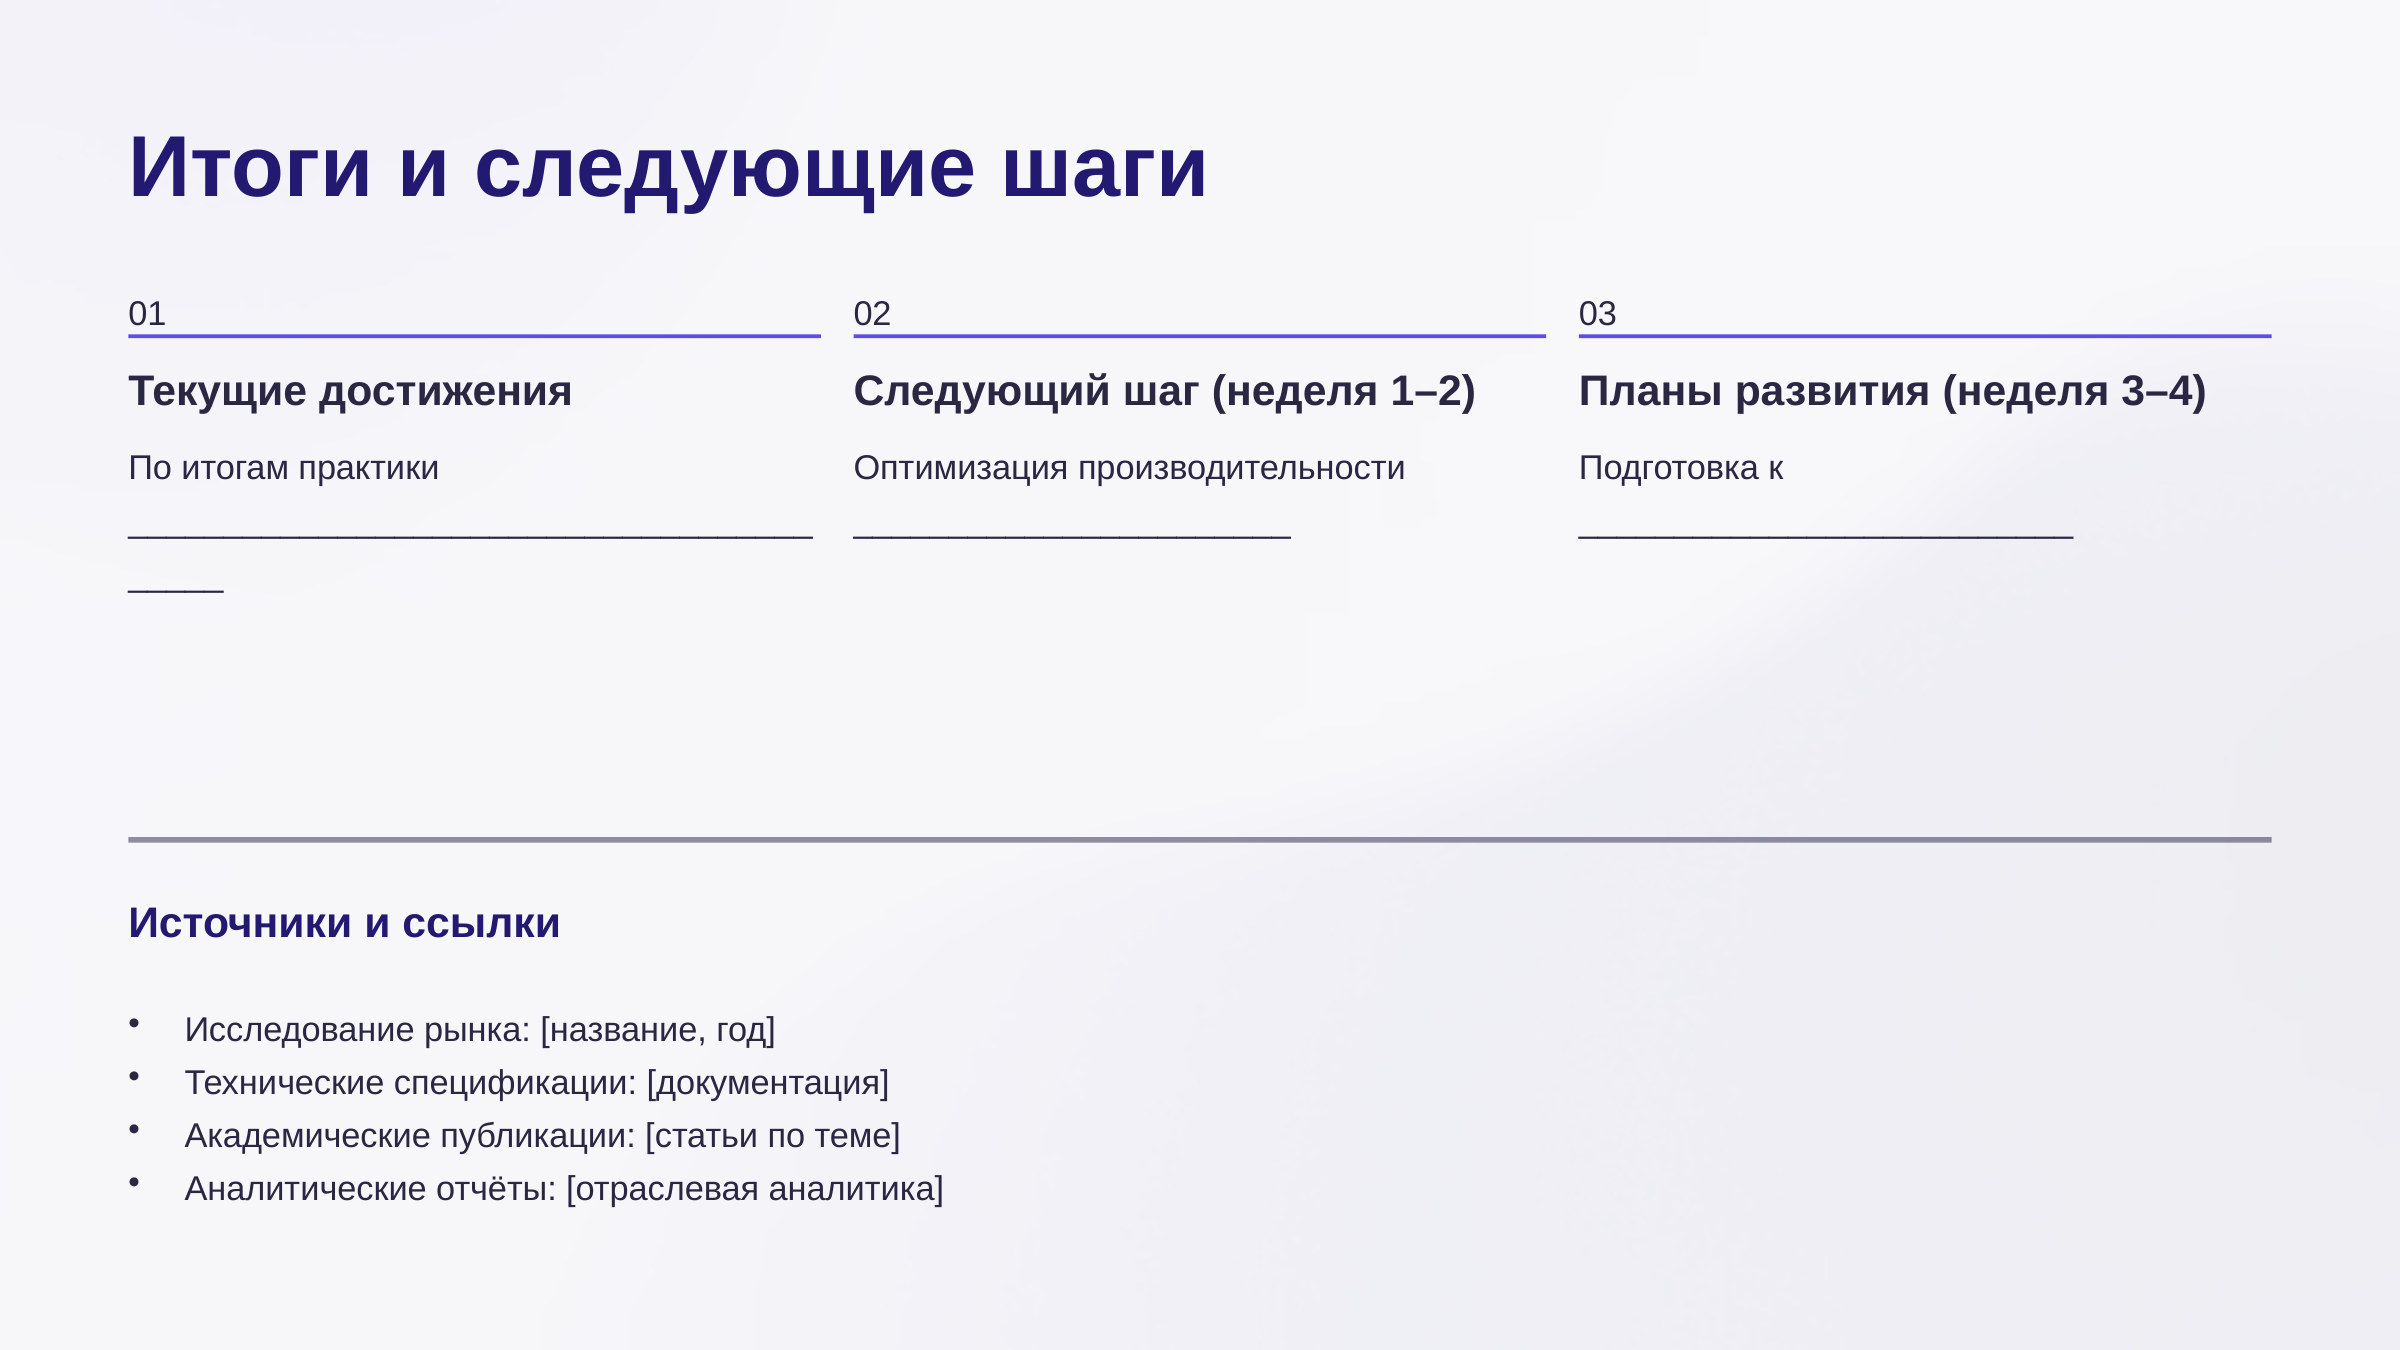

Итоги и следующие шаги
01
02
03

Текущие достижения
Следующий шаг (неделя 1–2)
Планы развития (неделя 3–4)
По итогам практики _________________________________________
Оптимизация производительности _______________________
Подготовка к __________________________

Источники и ссылки
Исследование рынка: [название, год]
Технические спецификации: [документация]
Академические публикации: [статьи по теме]
Аналитические отчёты: [отраслевая аналитика]